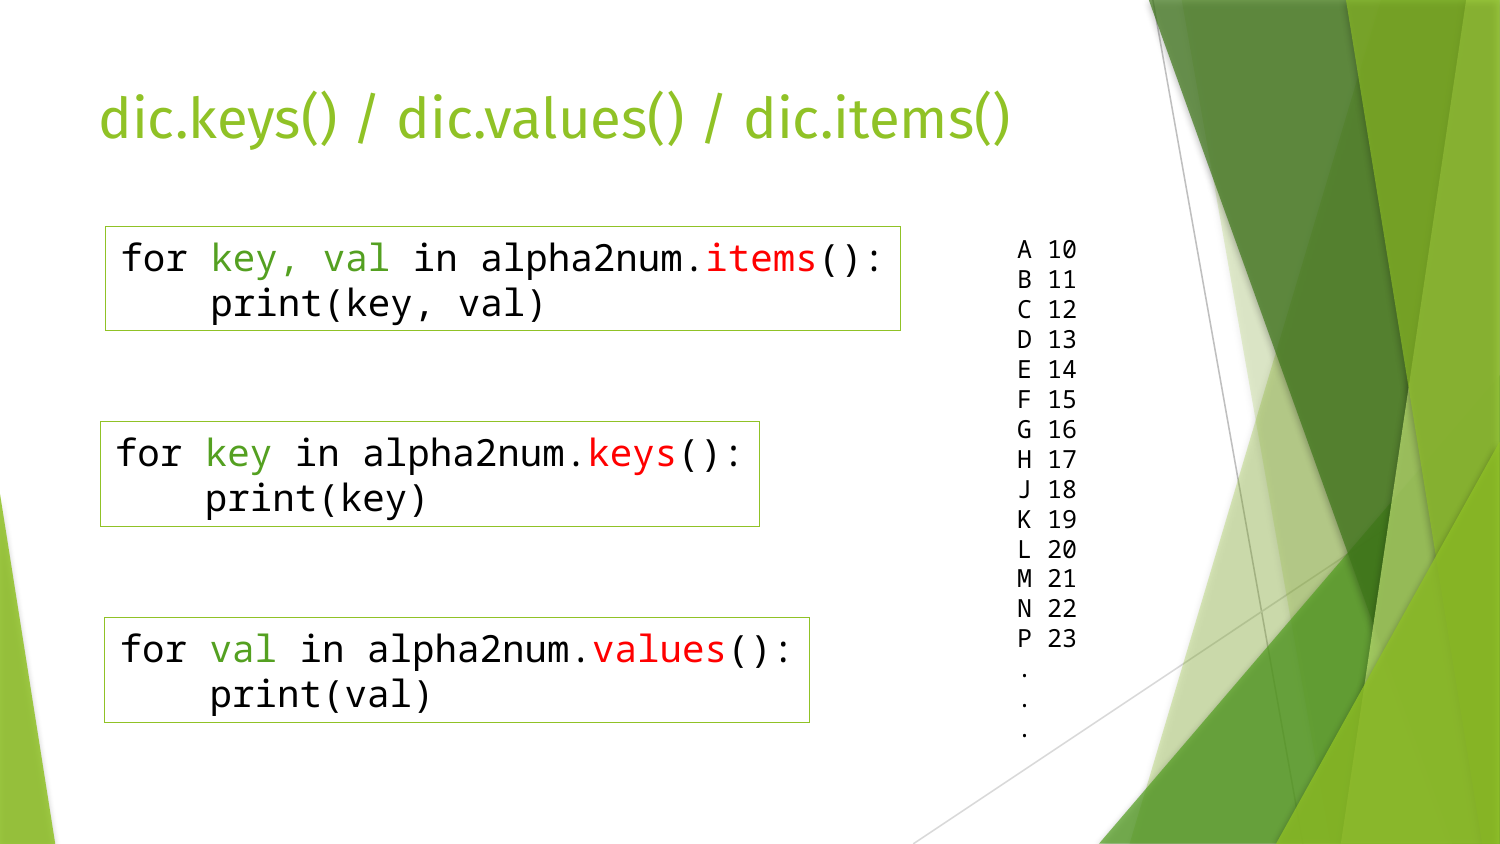

# dic.keys() / dic.values() / dic.items()
﻿for key, val in alpha2num.items():
    print(key, val)
A 10
B 11
C 12
D 13
E 14
F 15
G 16
H 17
J 18
K 19
L 20
M 21
N 22
P 23
.
.
.
﻿for key in alpha2num.keys():
    print(key)
﻿for val in alpha2num.values():
    print(val)